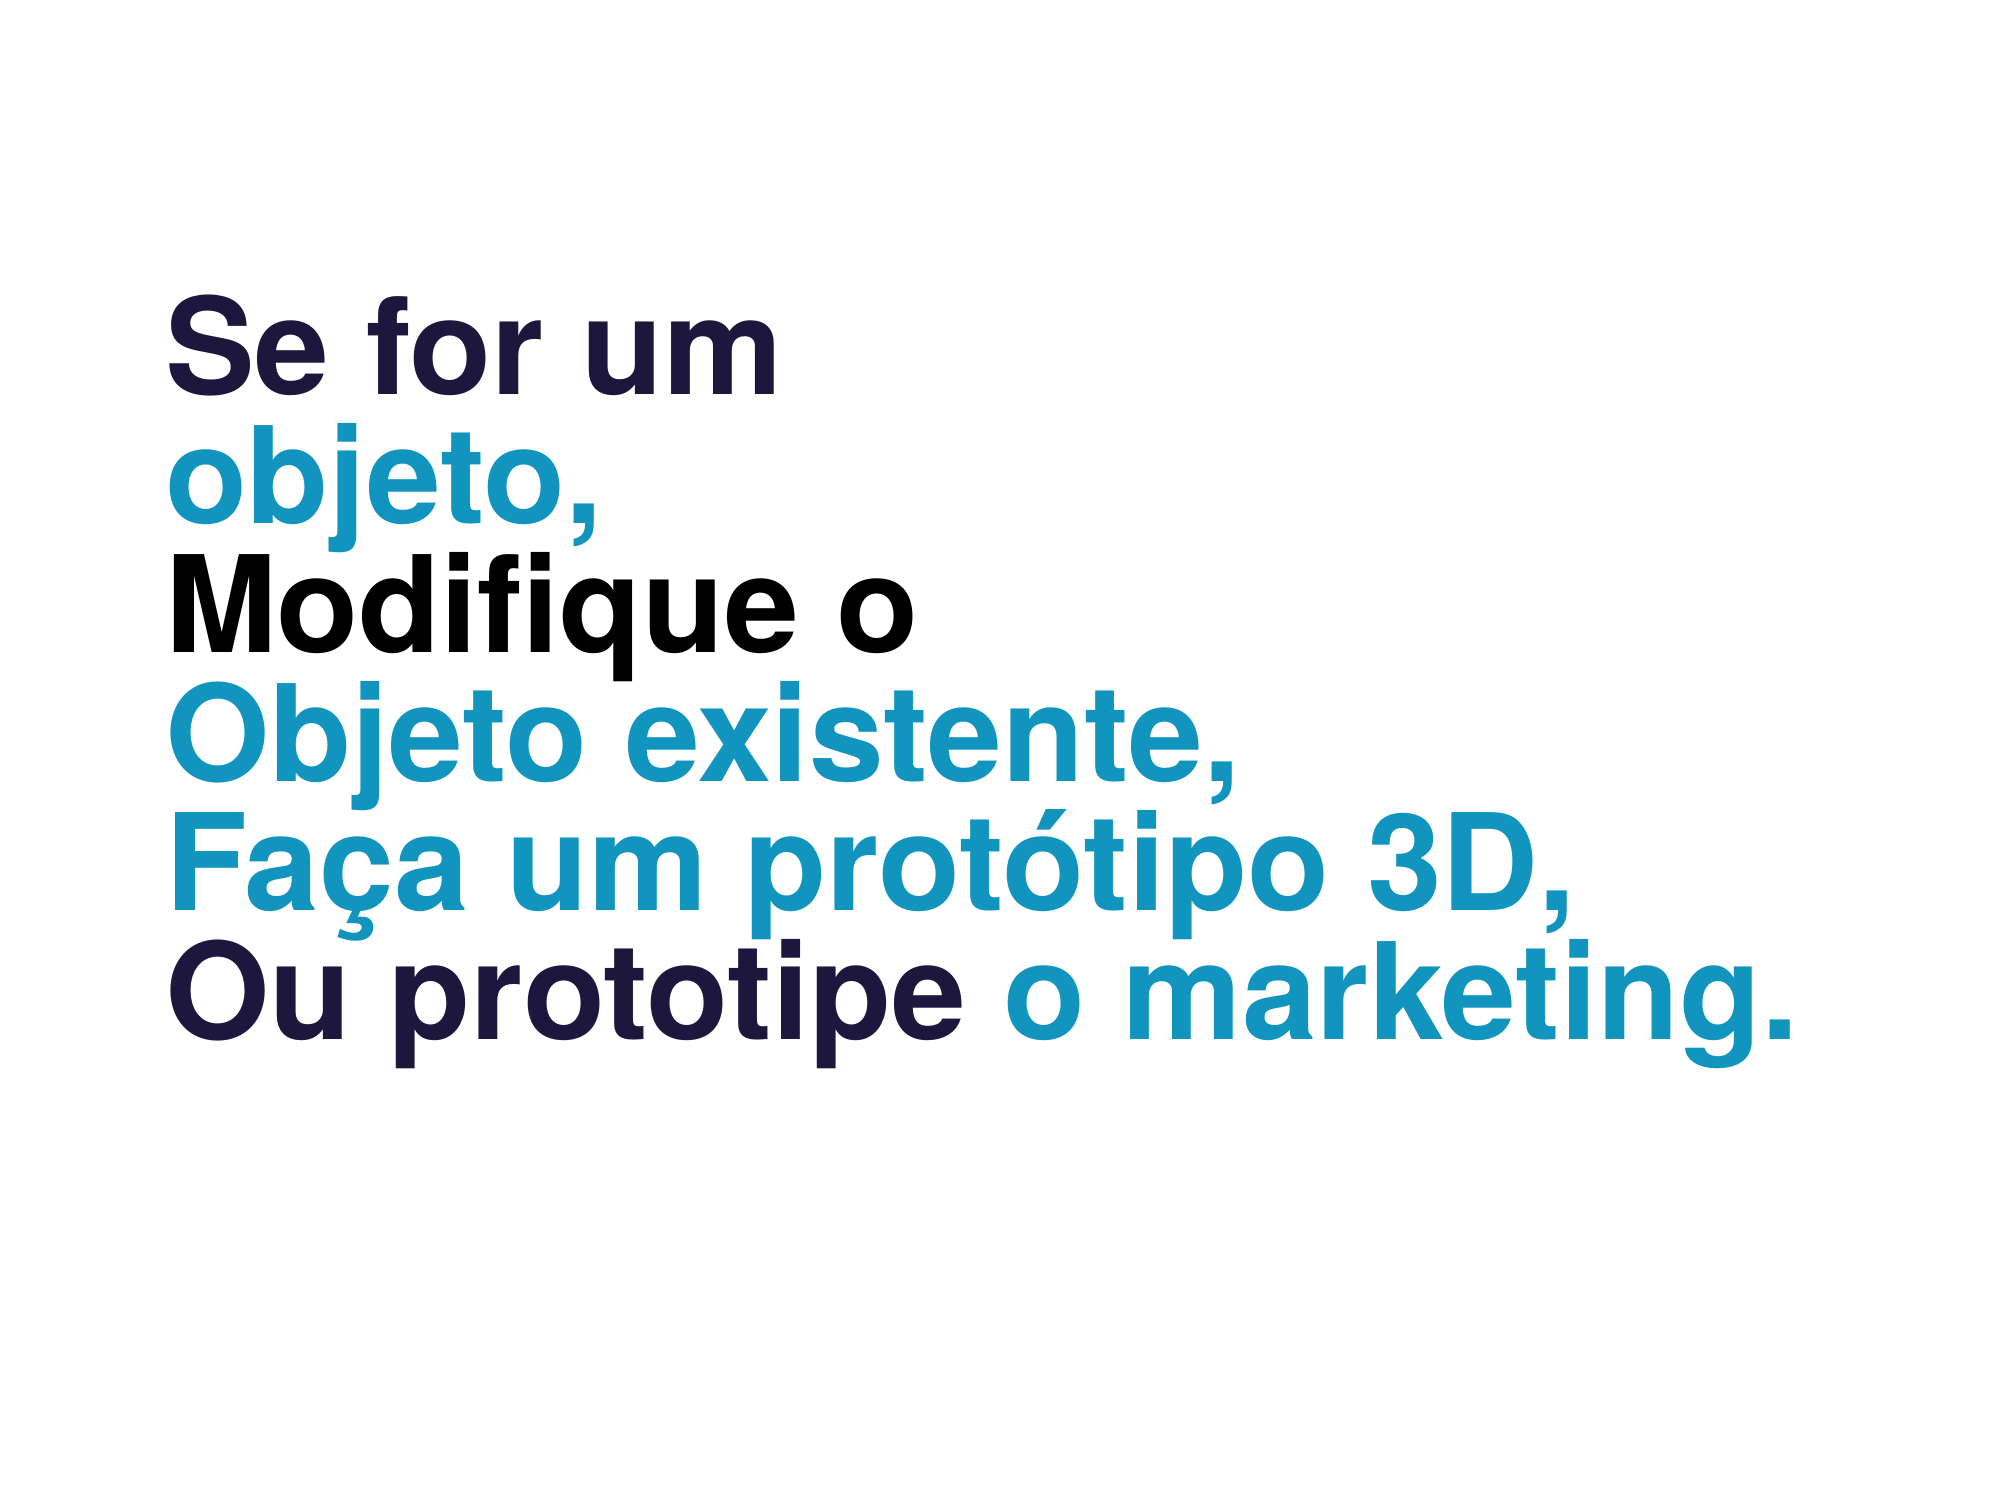

Se for um
objeto,
Modifique o
Objeto existente,
Faça um protótipo 3D,
Ou prototipe o marketing.